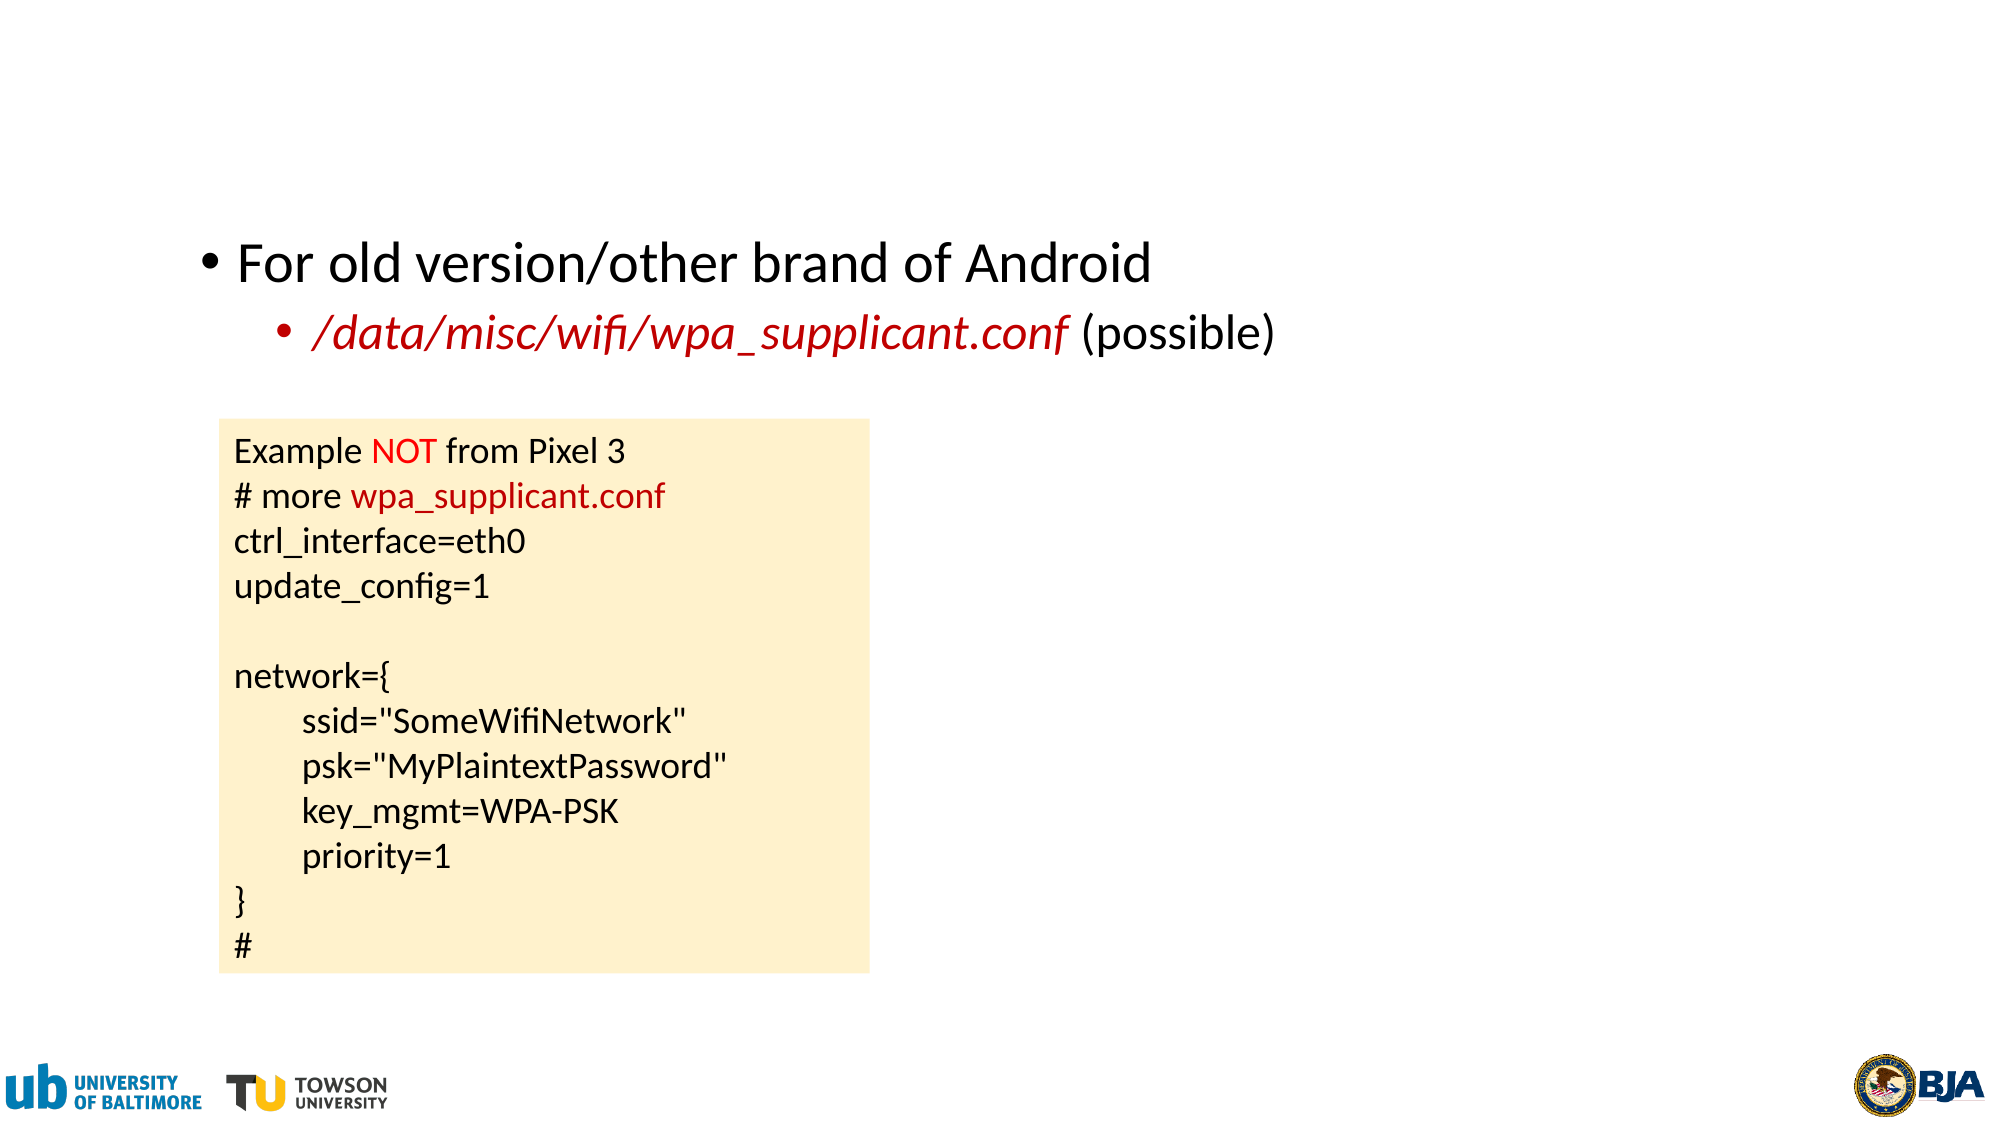

For old version/other brand of Android
/data/misc/wifi/wpa_supplicant.conf (possible)
Example NOT from Pixel 3
# more wpa_supplicant.conf
ctrl_interface=eth0
update_config=1

network={
        ssid="SomeWifiNetwork"
        psk="MyPlaintextPassword"
        key_mgmt=WPA-PSK
        priority=1
}
#